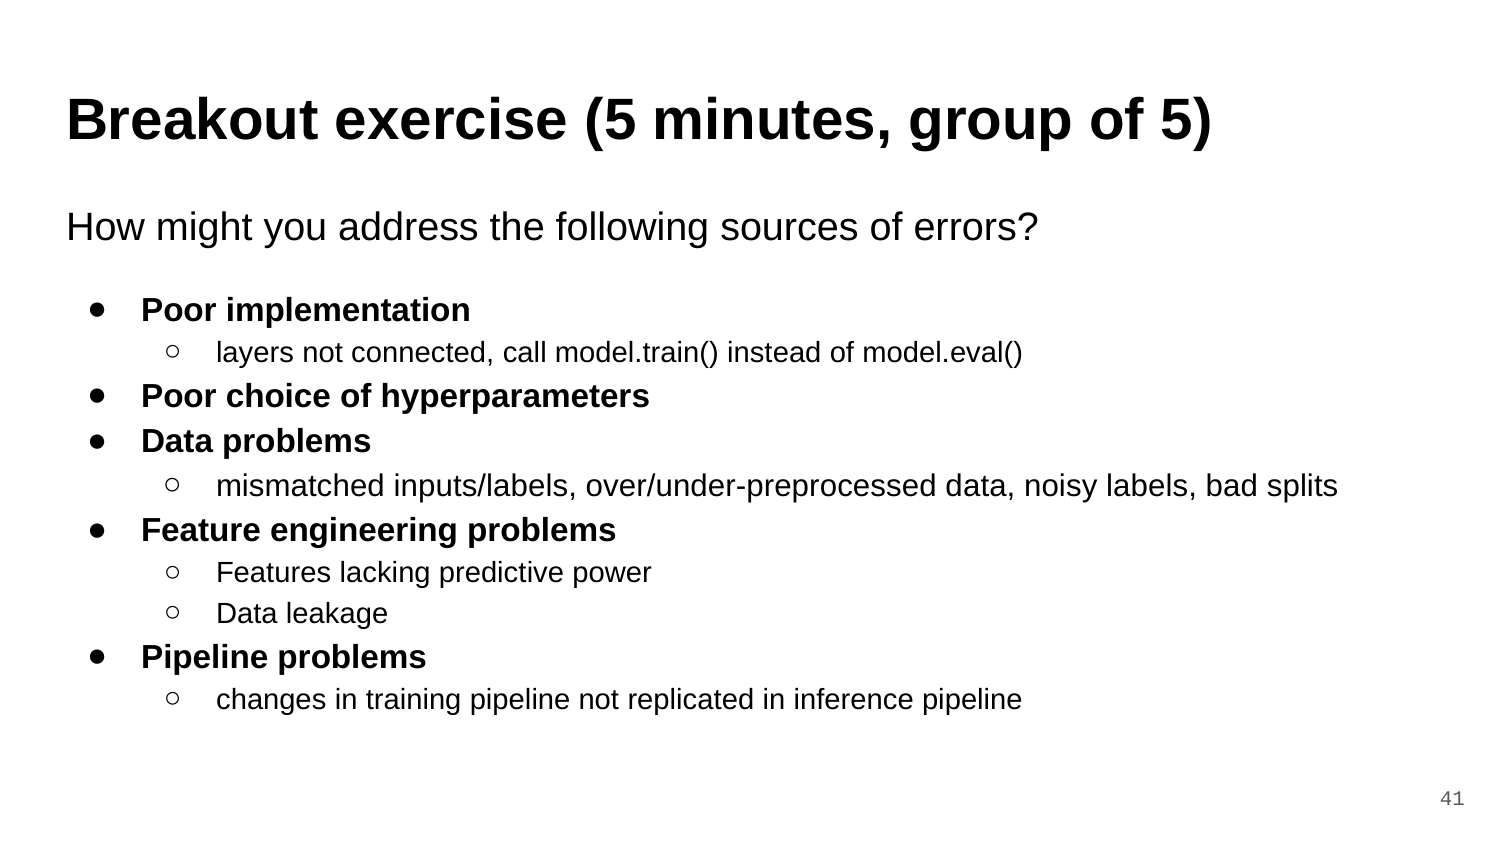

# Breakout exercise (5 minutes, group of 5)
How might you address the following sources of errors?
Poor implementation
layers not connected, call model.train() instead of model.eval()
Poor choice of hyperparameters
Data problems
mismatched inputs/labels, over/under-preprocessed data, noisy labels, bad splits
Feature engineering problems
Features lacking predictive power
Data leakage
Pipeline problems
changes in training pipeline not replicated in inference pipeline
41